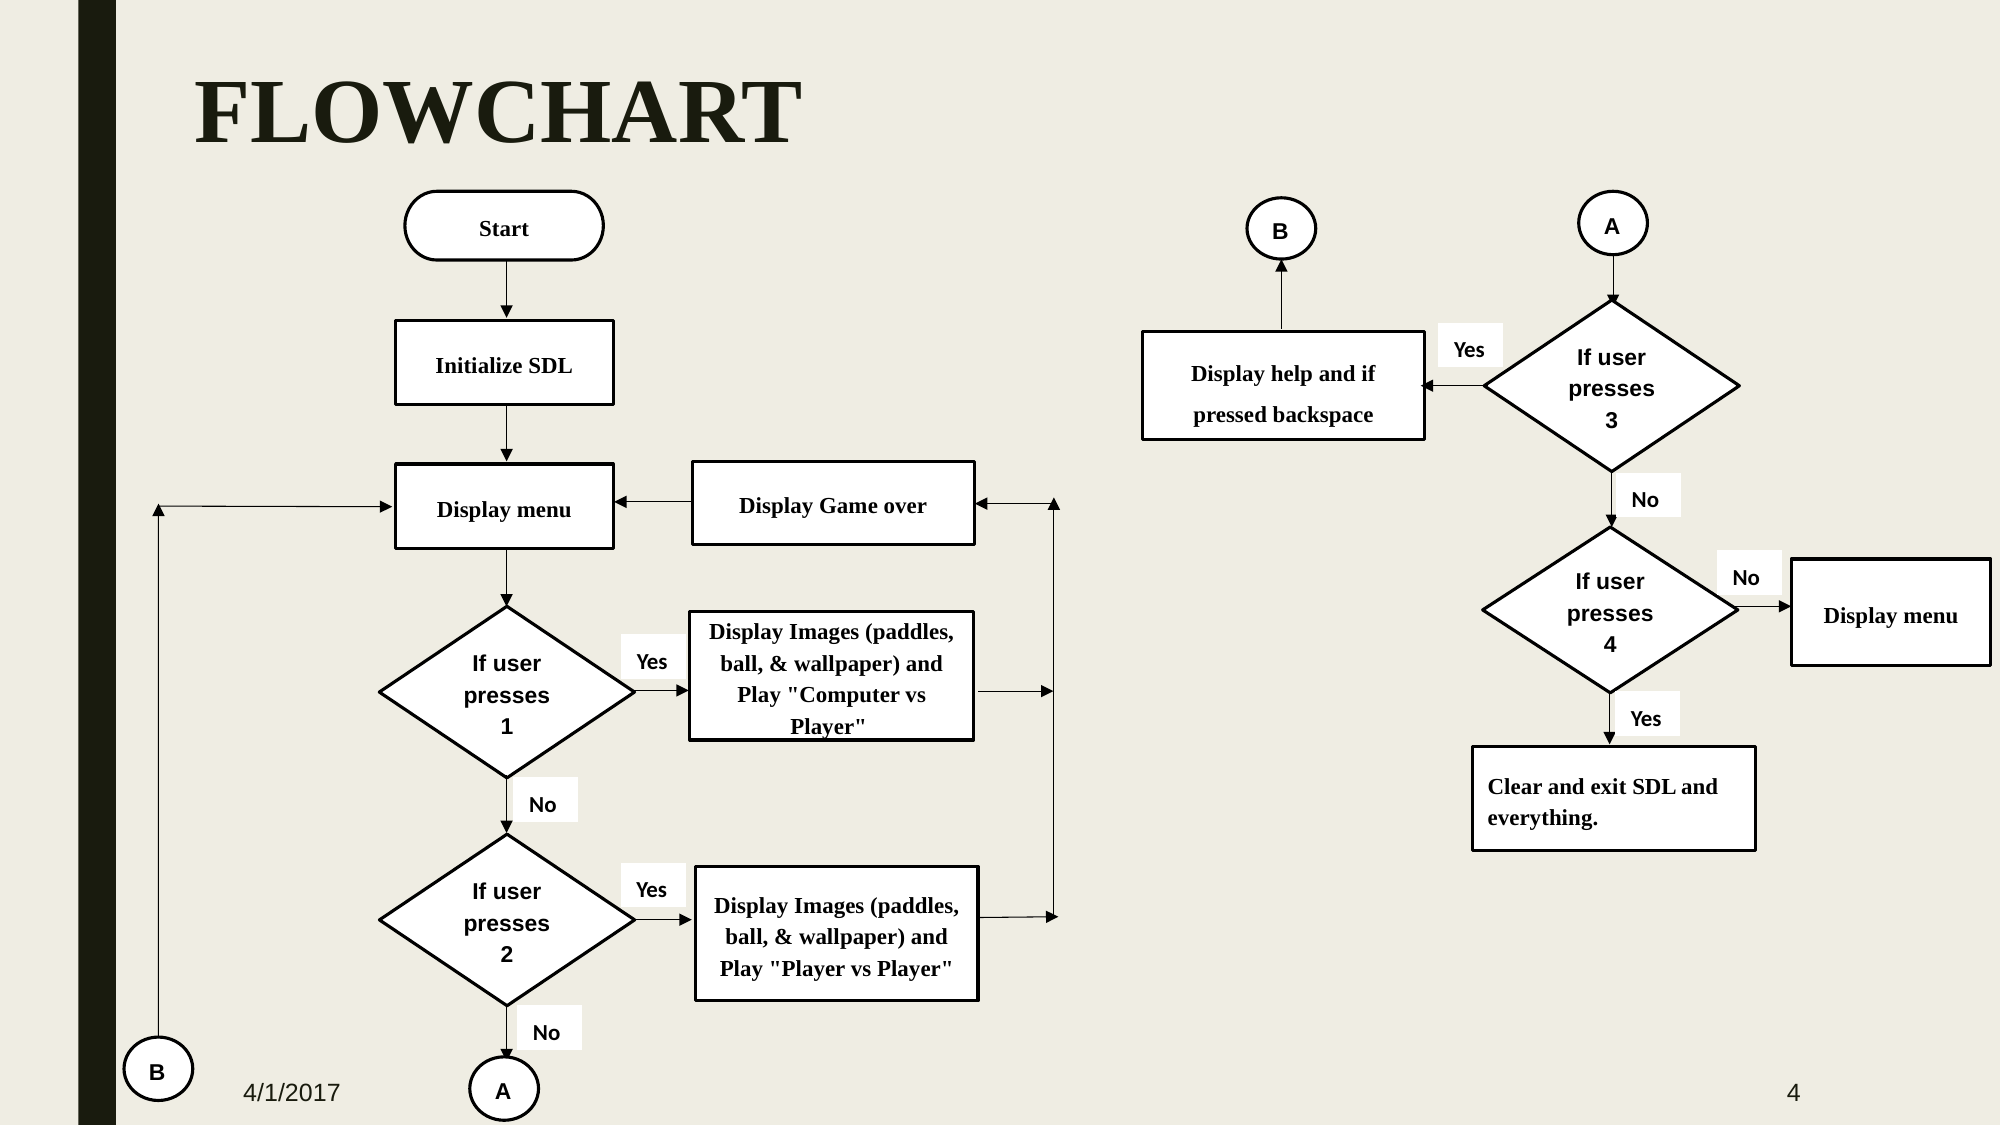

# FLOWCHART
Start
A
B
If user presses 3
Initialize SDL
Yes
Display help and if pressed backspace
Display Game over
Display menu
No
If user presses 4
No
Display menu
If user presses 1
Display Images (paddles, ball, & wallpaper) and Play "Computer vs Player"
Yes
Yes
Clear and exit SDL and everything.
No
If user presses 2
Yes
Display Images (paddles, ball, & wallpaper) and Play "Player vs Player"
No
B
A
4/1/2017
4